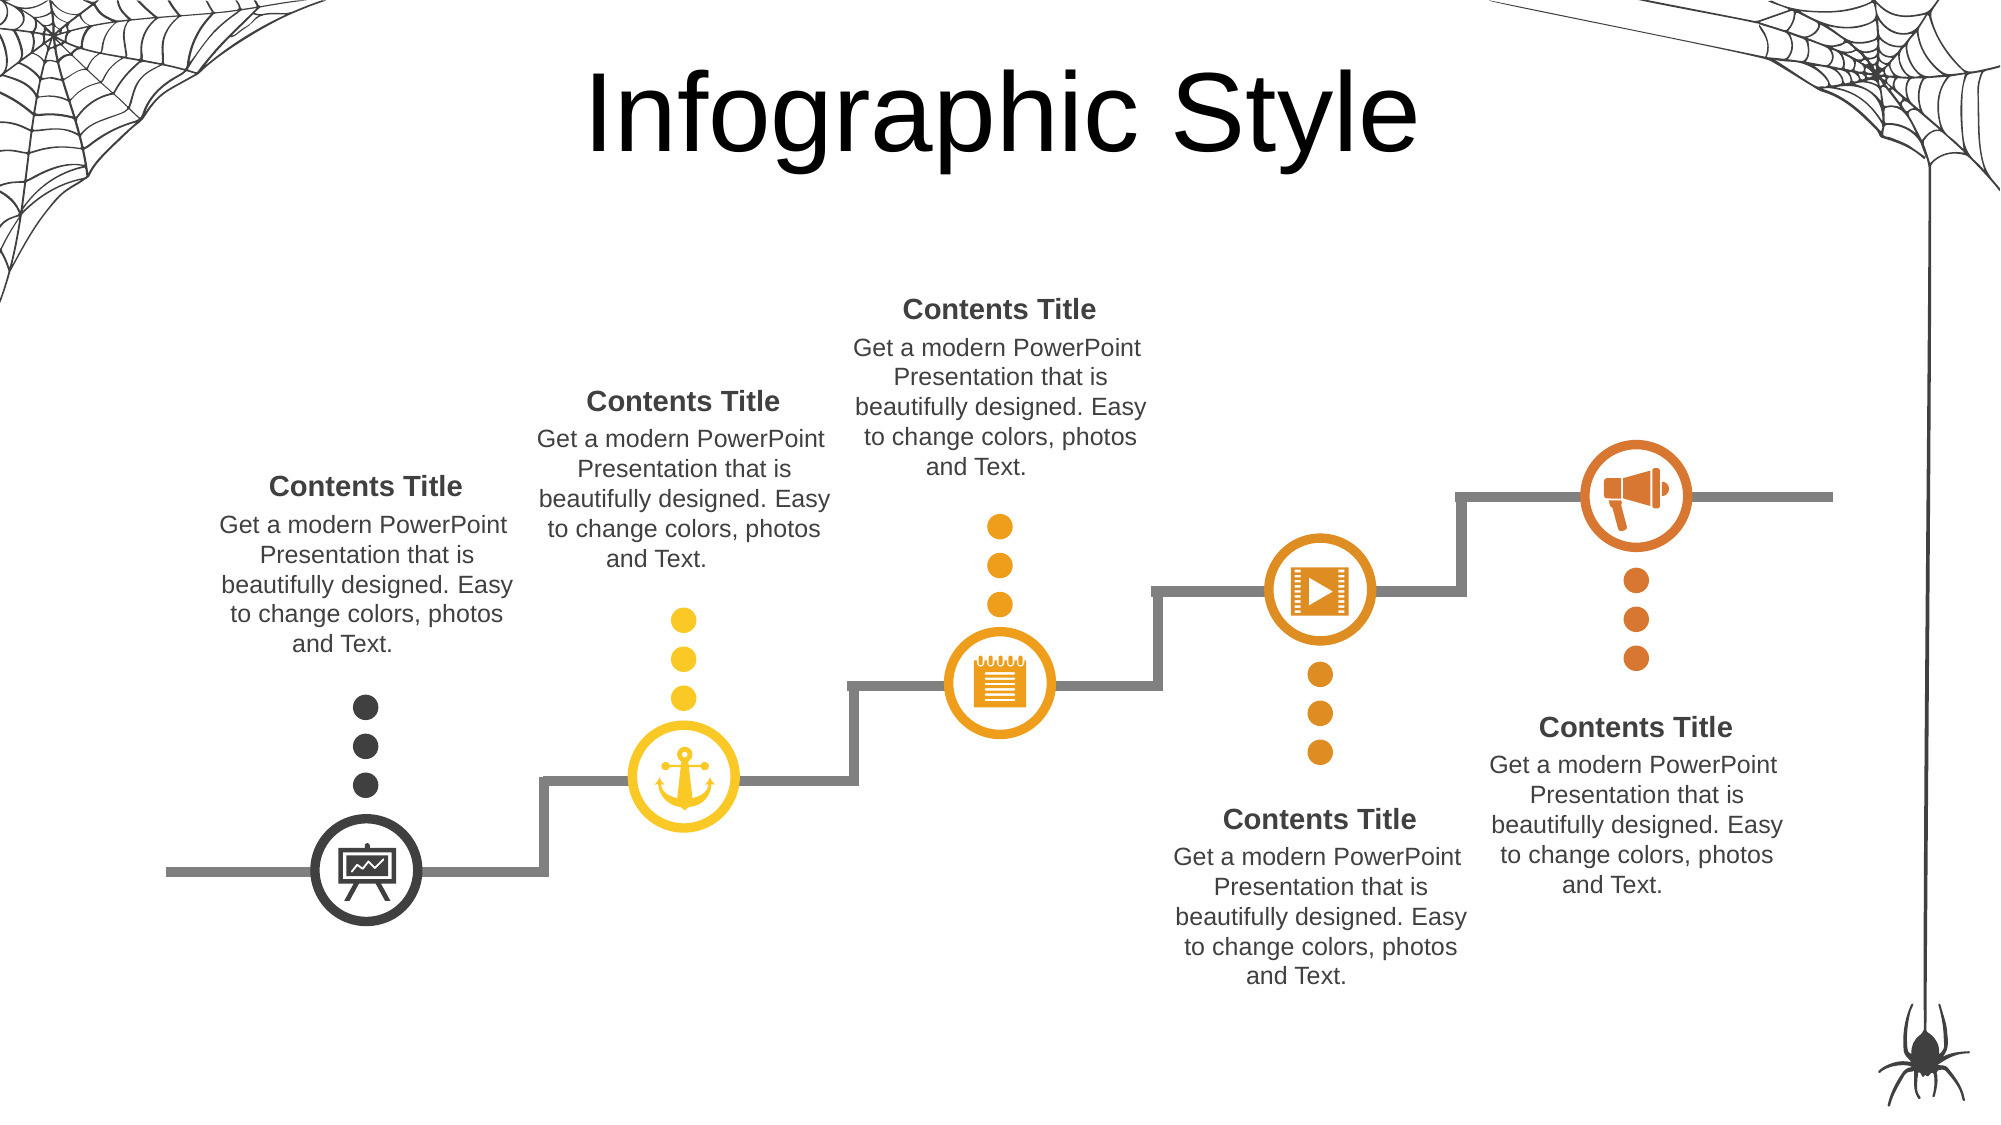

Infographic Style
Contents Title
Get a modern PowerPoint  Presentation that is beautifully designed. Easy to change colors, photos and Text.
Contents Title
Get a modern PowerPoint  Presentation that is beautifully designed. Easy to change colors, photos and Text.

Contents Title
Get a modern PowerPoint  Presentation that is beautifully designed. Easy to change colors, photos and Text.

Contents Title
Get a modern PowerPoint  Presentation that is beautifully designed. Easy to change colors, photos and Text.

Contents Title
Get a modern PowerPoint  Presentation that is beautifully designed. Easy to change colors, photos and Text.